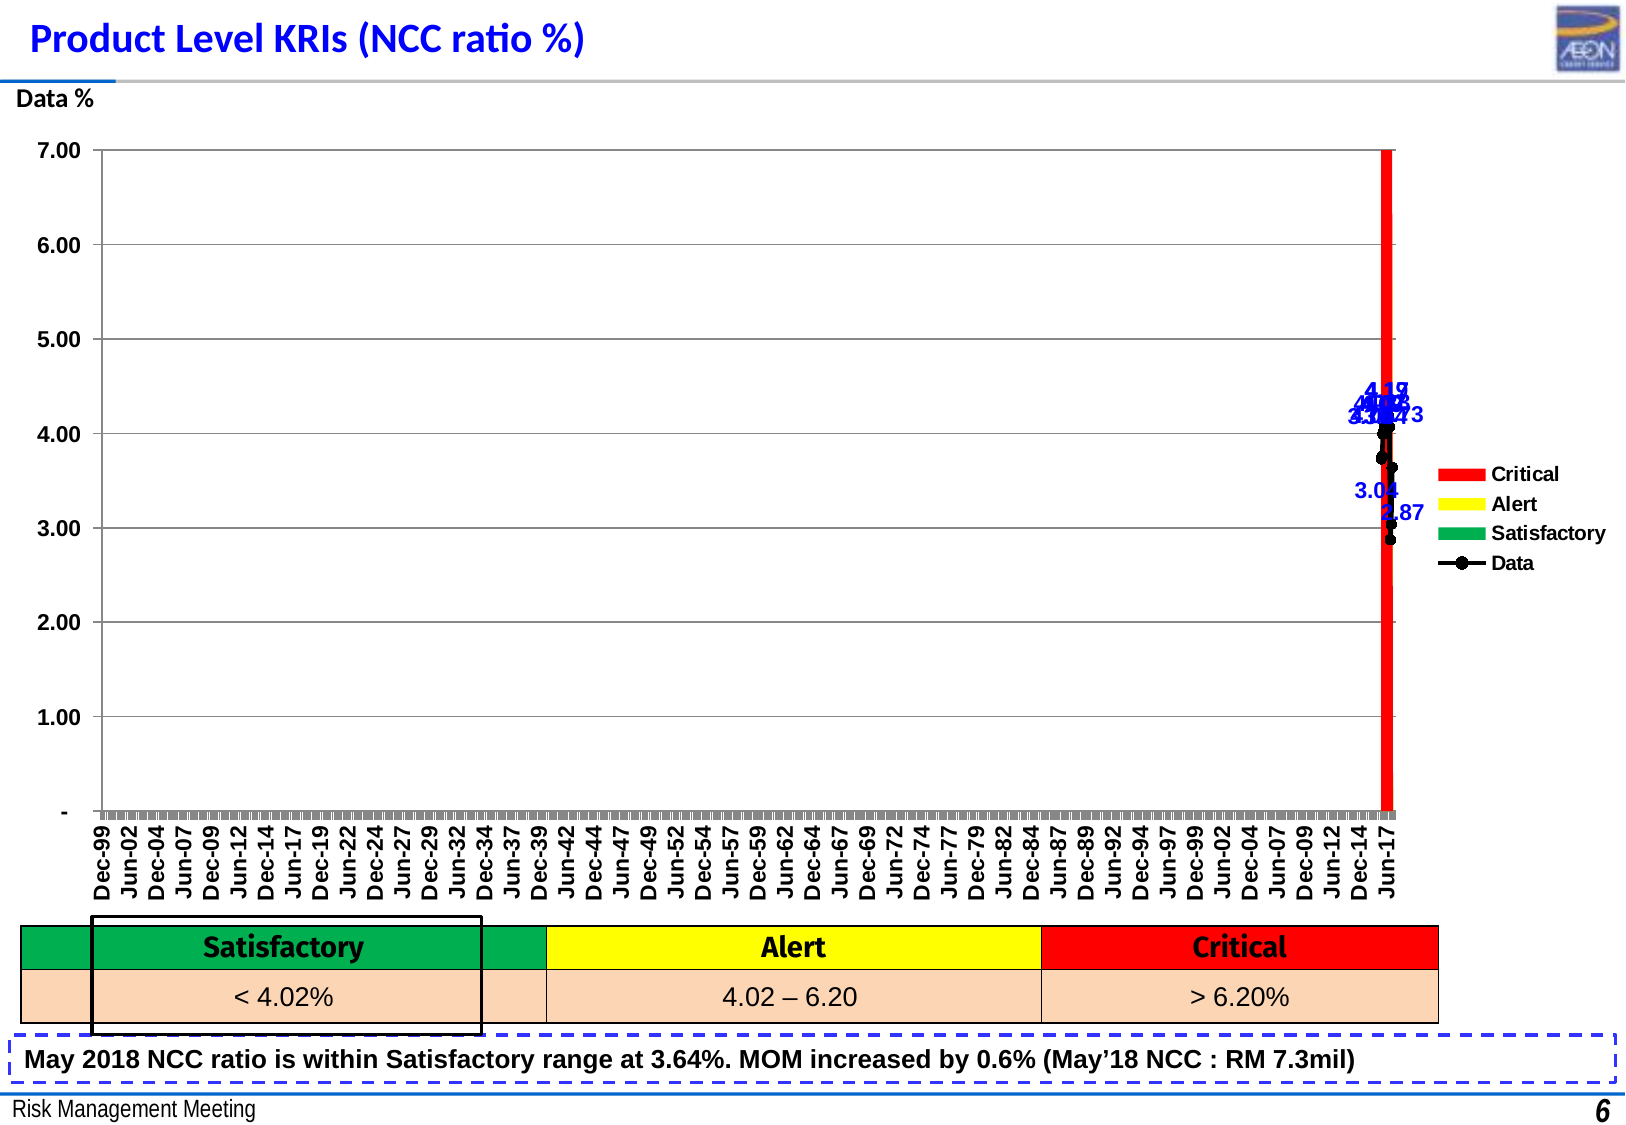

Product Level KRIs (NCC ratio %)
Data %

[unsupported chart]

| Satisfactory | Alert | Critical |
| --- | --- | --- |
| < 4.02% | 4.02 – 6.20 | > 6.20% |
May 2018 NCC ratio is within Satisfactory range at 3.64%. MOM increased by 0.6% (May’18 NCC : RM 7.3mil)